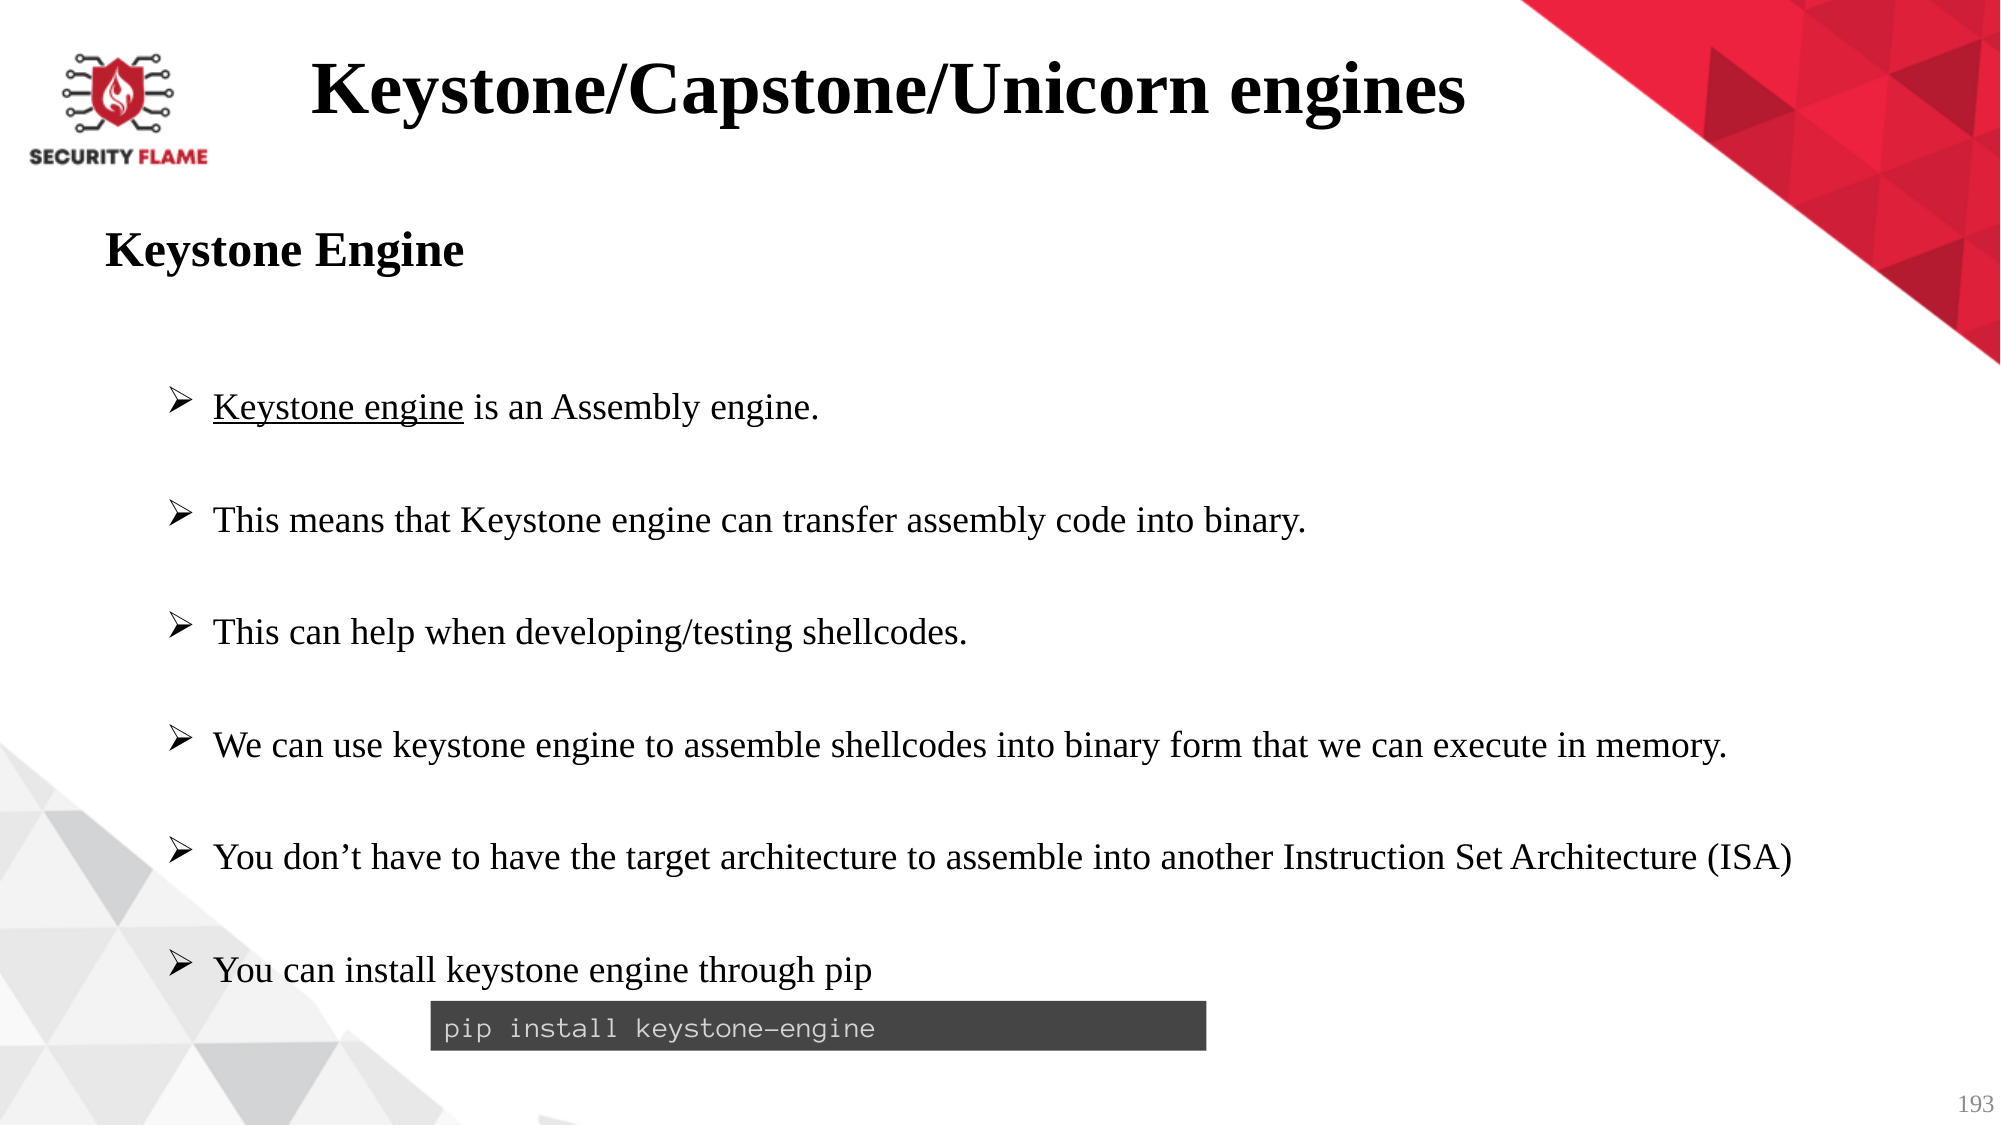

Keystone/Capstone/Unicorn engines
Keystone Engine
Keystone engine is an Assembly engine.
This means that Keystone engine can transfer assembly code into binary.
This can help when developing/testing shellcodes.
We can use keystone engine to assemble shellcodes into binary form that we can execute in memory.
You don’t have to have the target architecture to assemble into another Instruction Set Architecture (ISA)
You can install keystone engine through pip
pip install keystone-engine
193